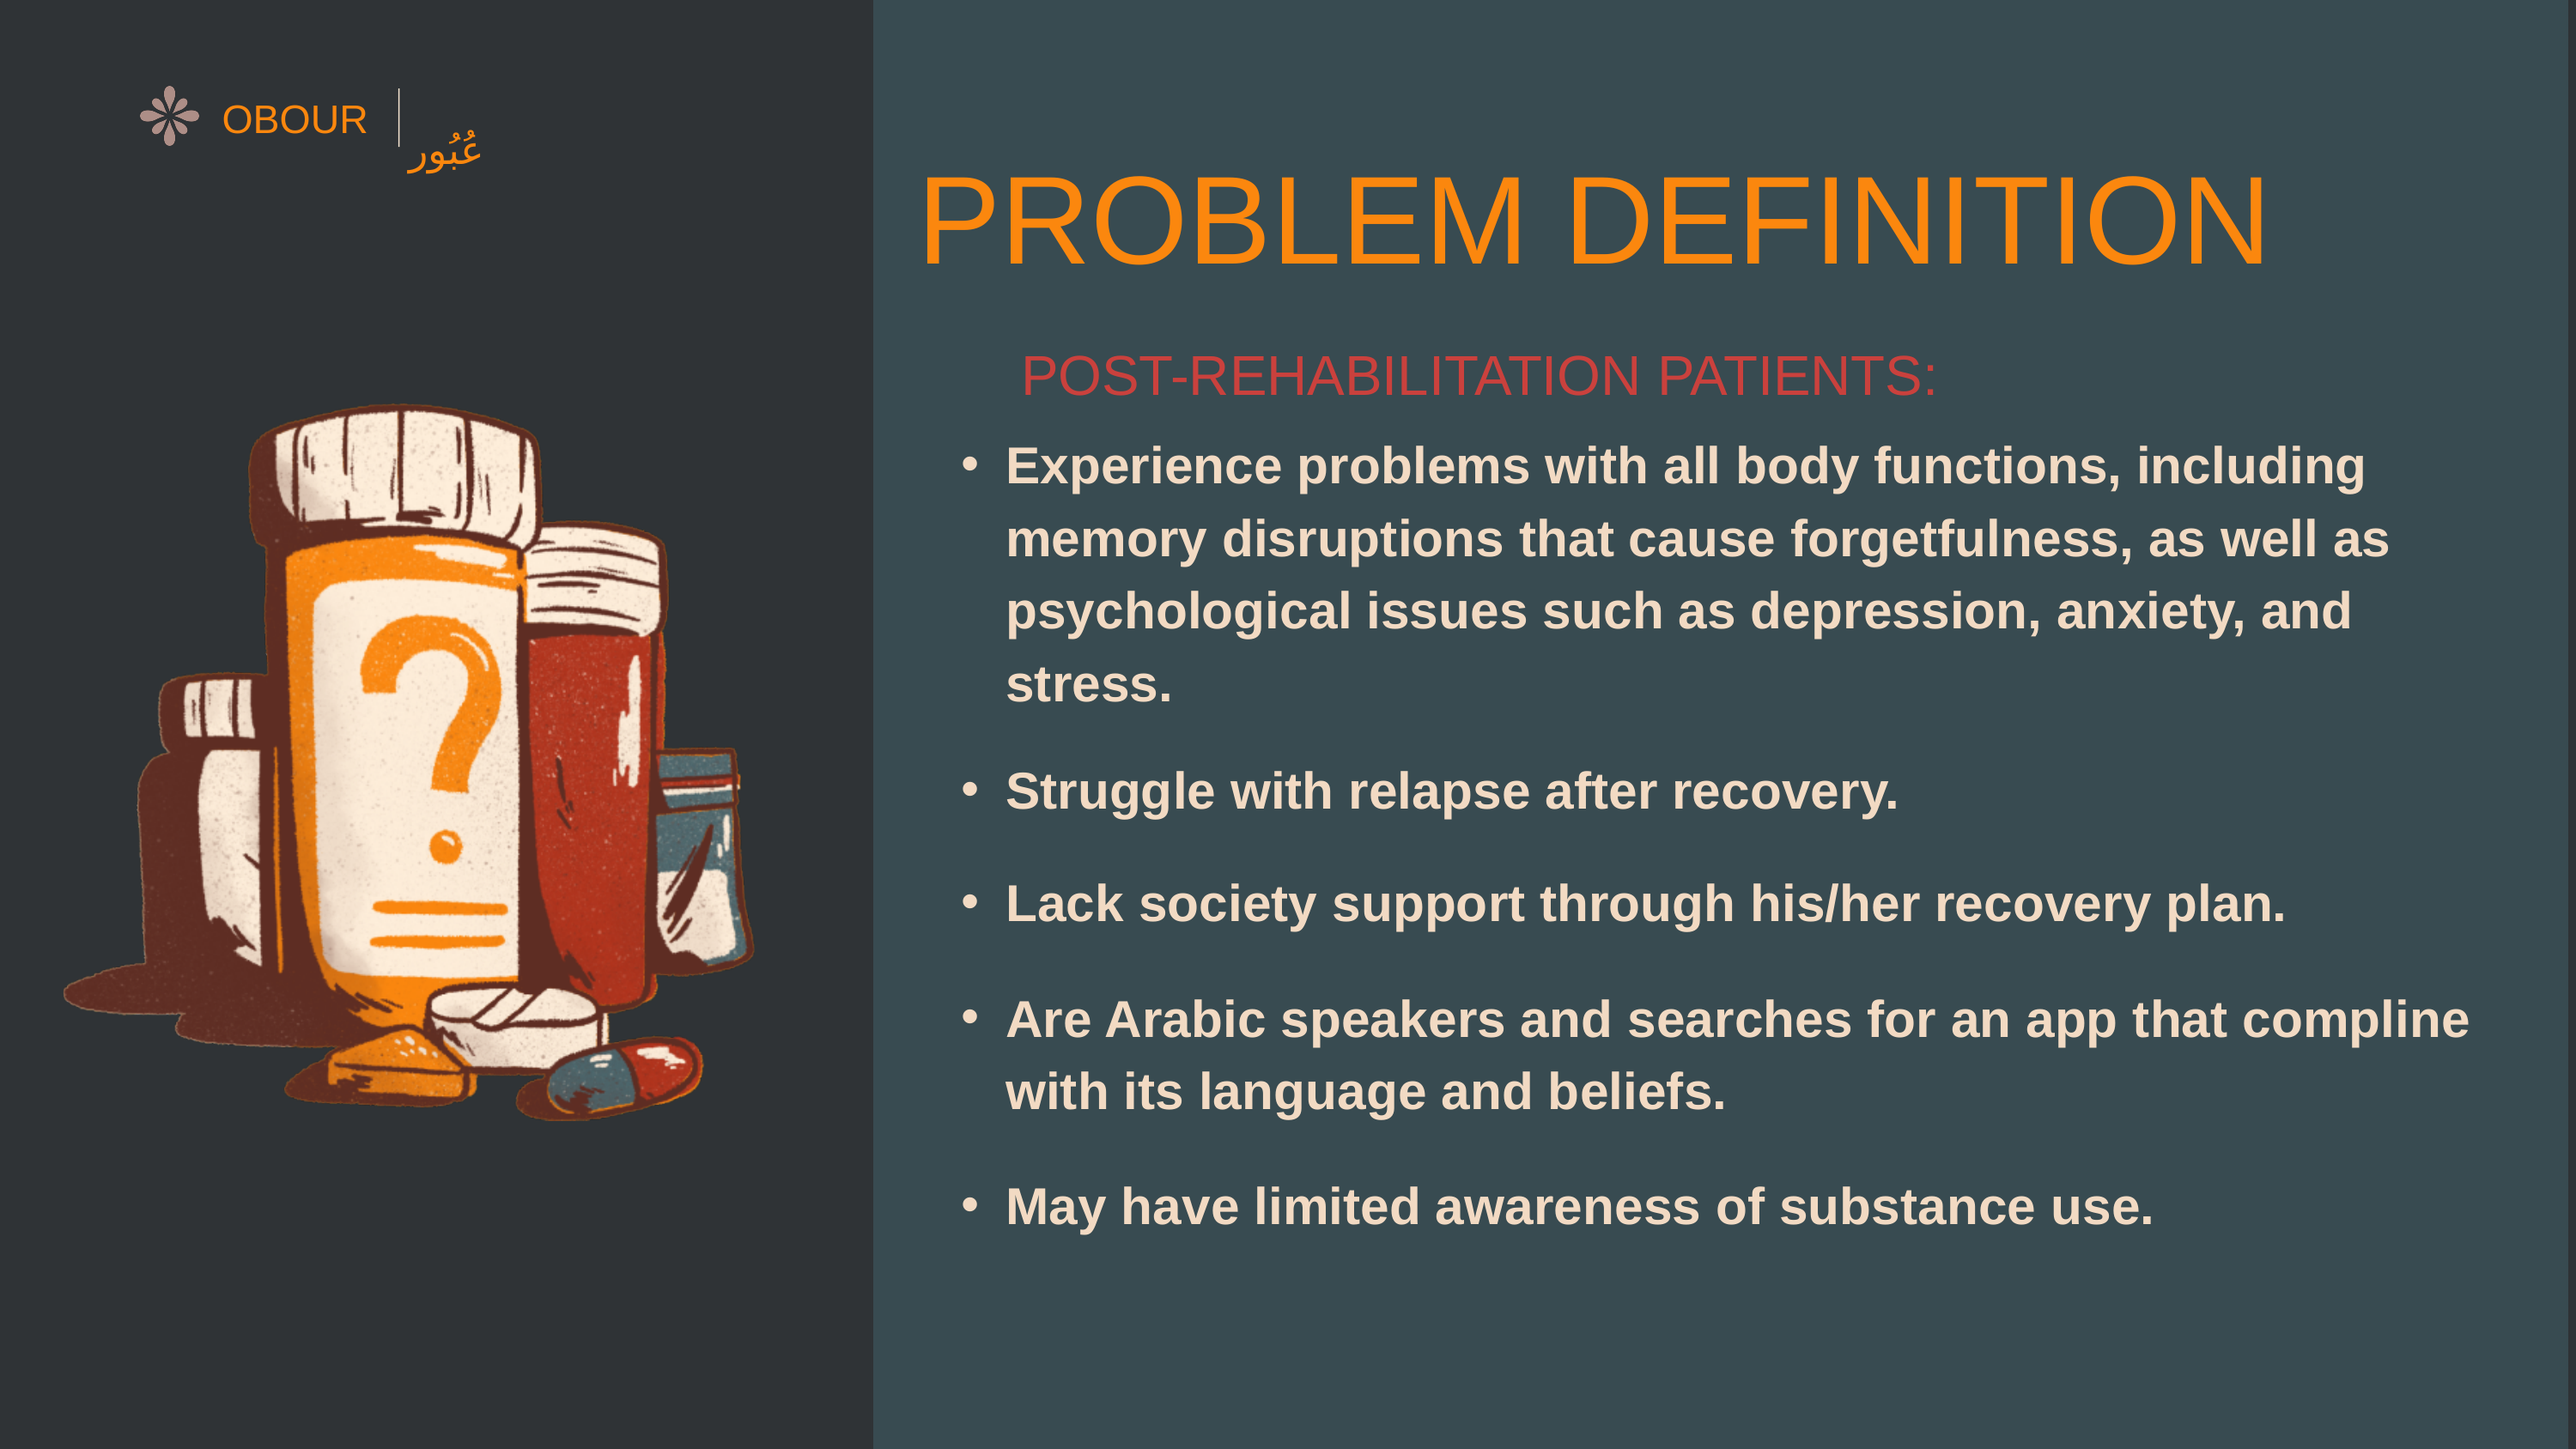

عُبُور

OBOUR

PROBLEM DEFINITION
POST-REHABILITATION PATIENTS:

Experience problems with all body functions, including memory disruptions that cause forgetfulness, as well as psychological issues such as depression, anxiety, and stress.

Struggle with relapse after recovery.

Lack society support through his/her recovery plan.

Are Arabic speakers and searches for an app that compline with its language and beliefs.

May have limited awareness of substance use.